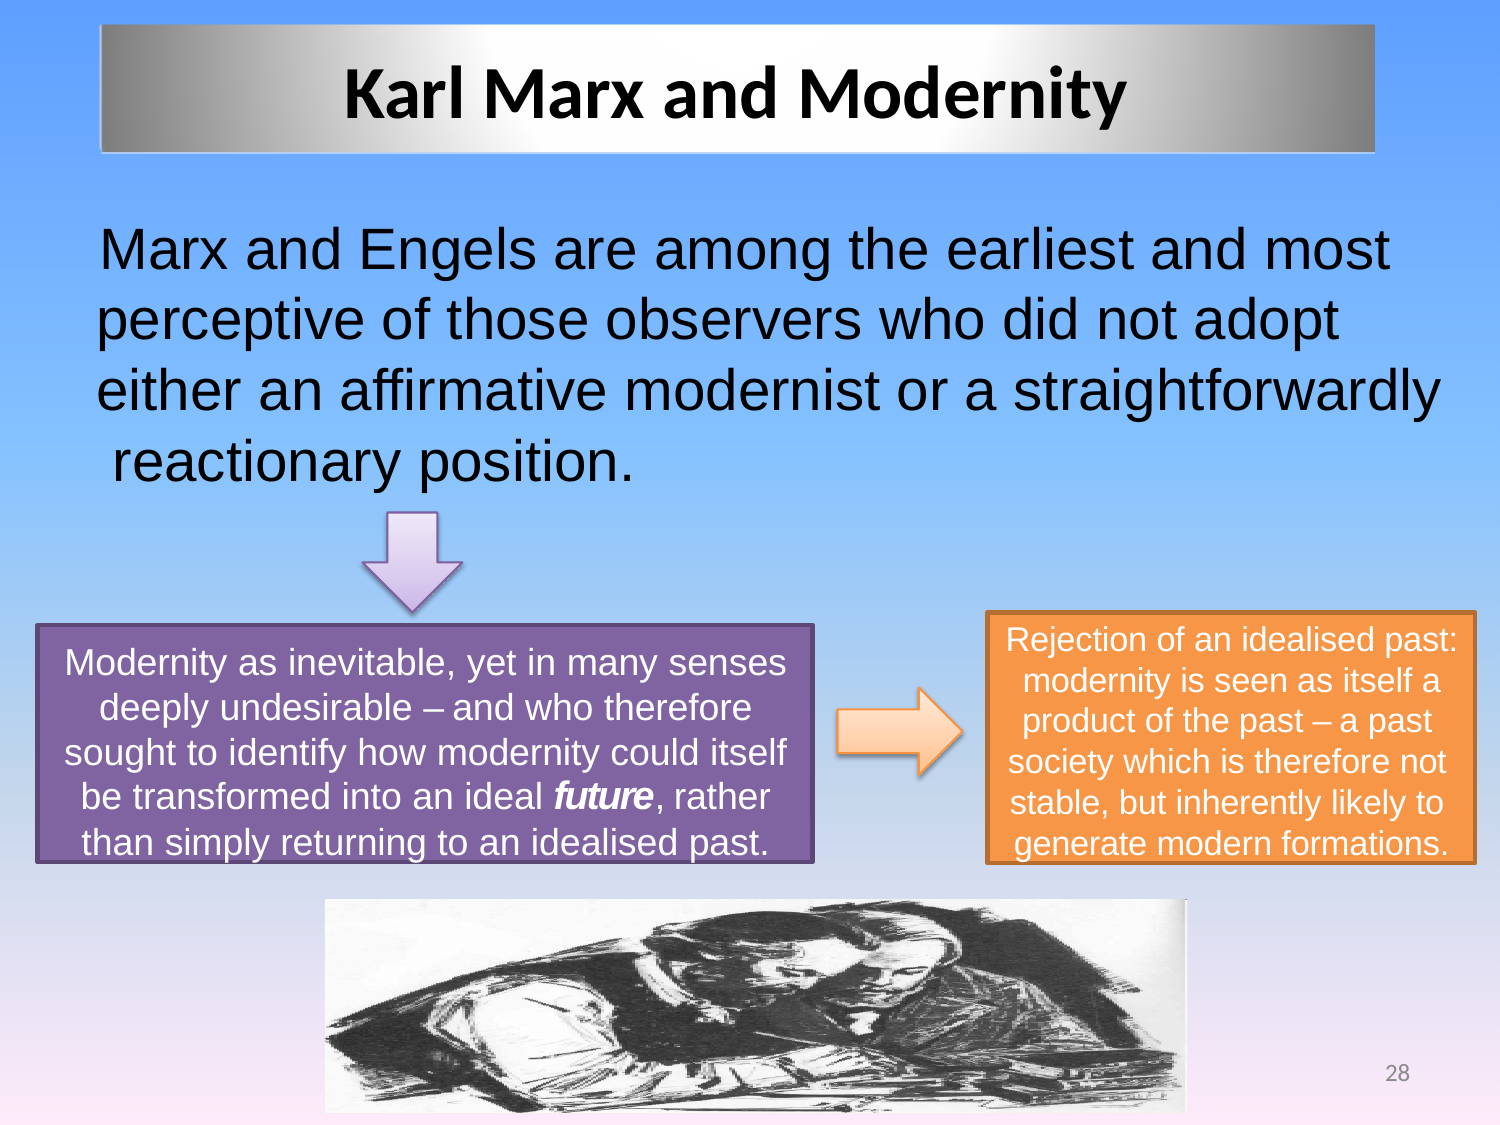

# Karl Marx and Modernity
Marx and Engels are among the earliest and most  perceptive of those observers who did not adopt  either an affirmative modernist or a straightforwardly  reactionary position.

Rejection of an idealised past:  modernity is seen as itself a  product of the past – a past  society which is therefore not  stable, but inherently likely to  generate modern formations.
Modernity as inevitable, yet in many senses  deeply undesirable – and who therefore  sought to identify how modernity could itself  be transformed into an ideal future, rather  than simply returning to an idealised past.

28